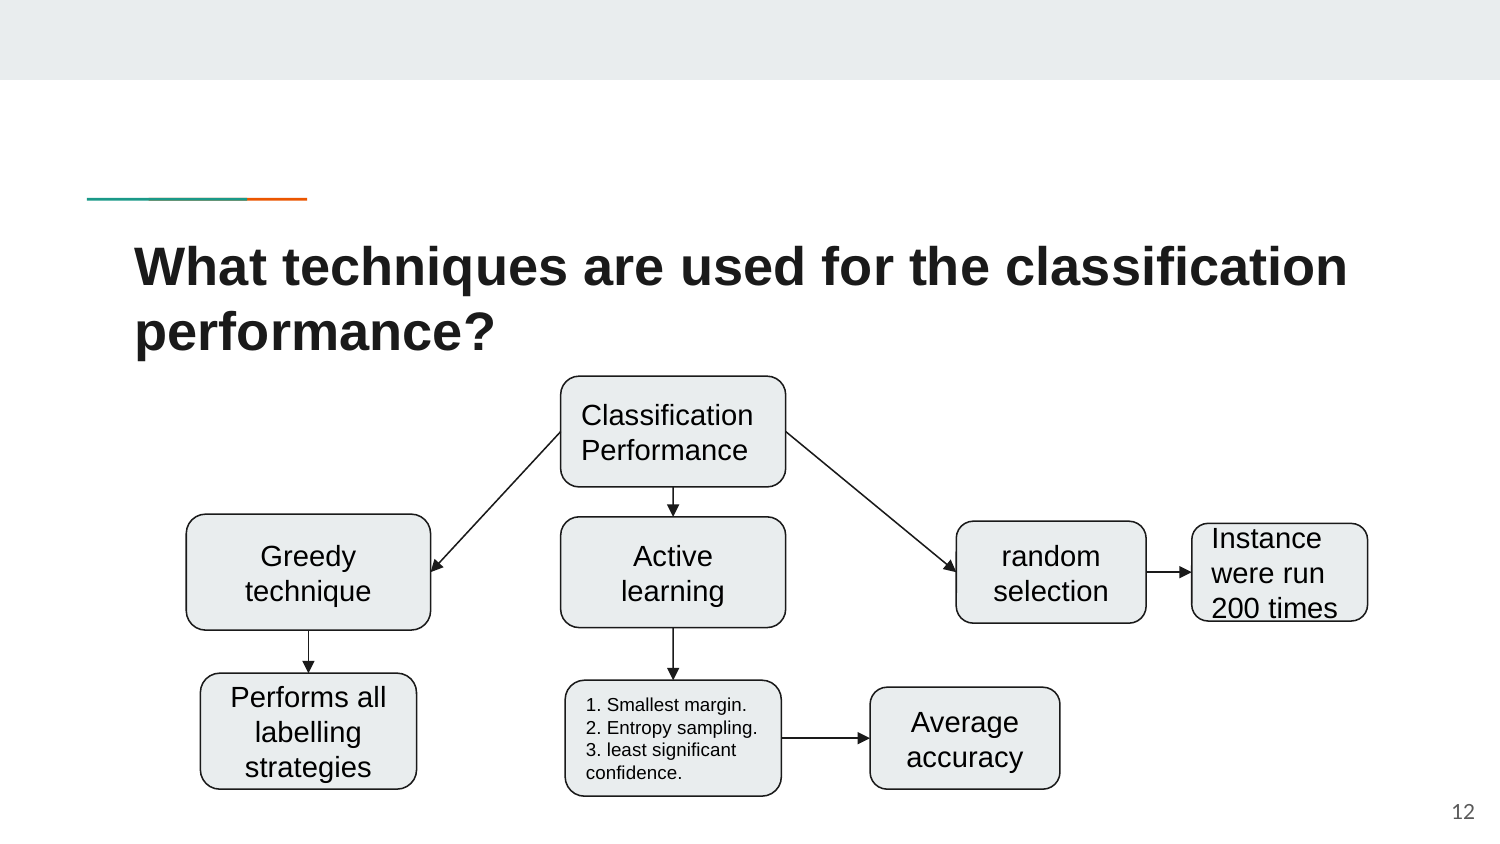

# What techniques are used for the classification performance?

Classification
Performance
Greedy technique
Active learning
random selection
Instance were run 200 times
Performs all labelling strategies
1. Smallest margin.
2. Entropy sampling.
3. least significant confidence.
Average accuracy
12